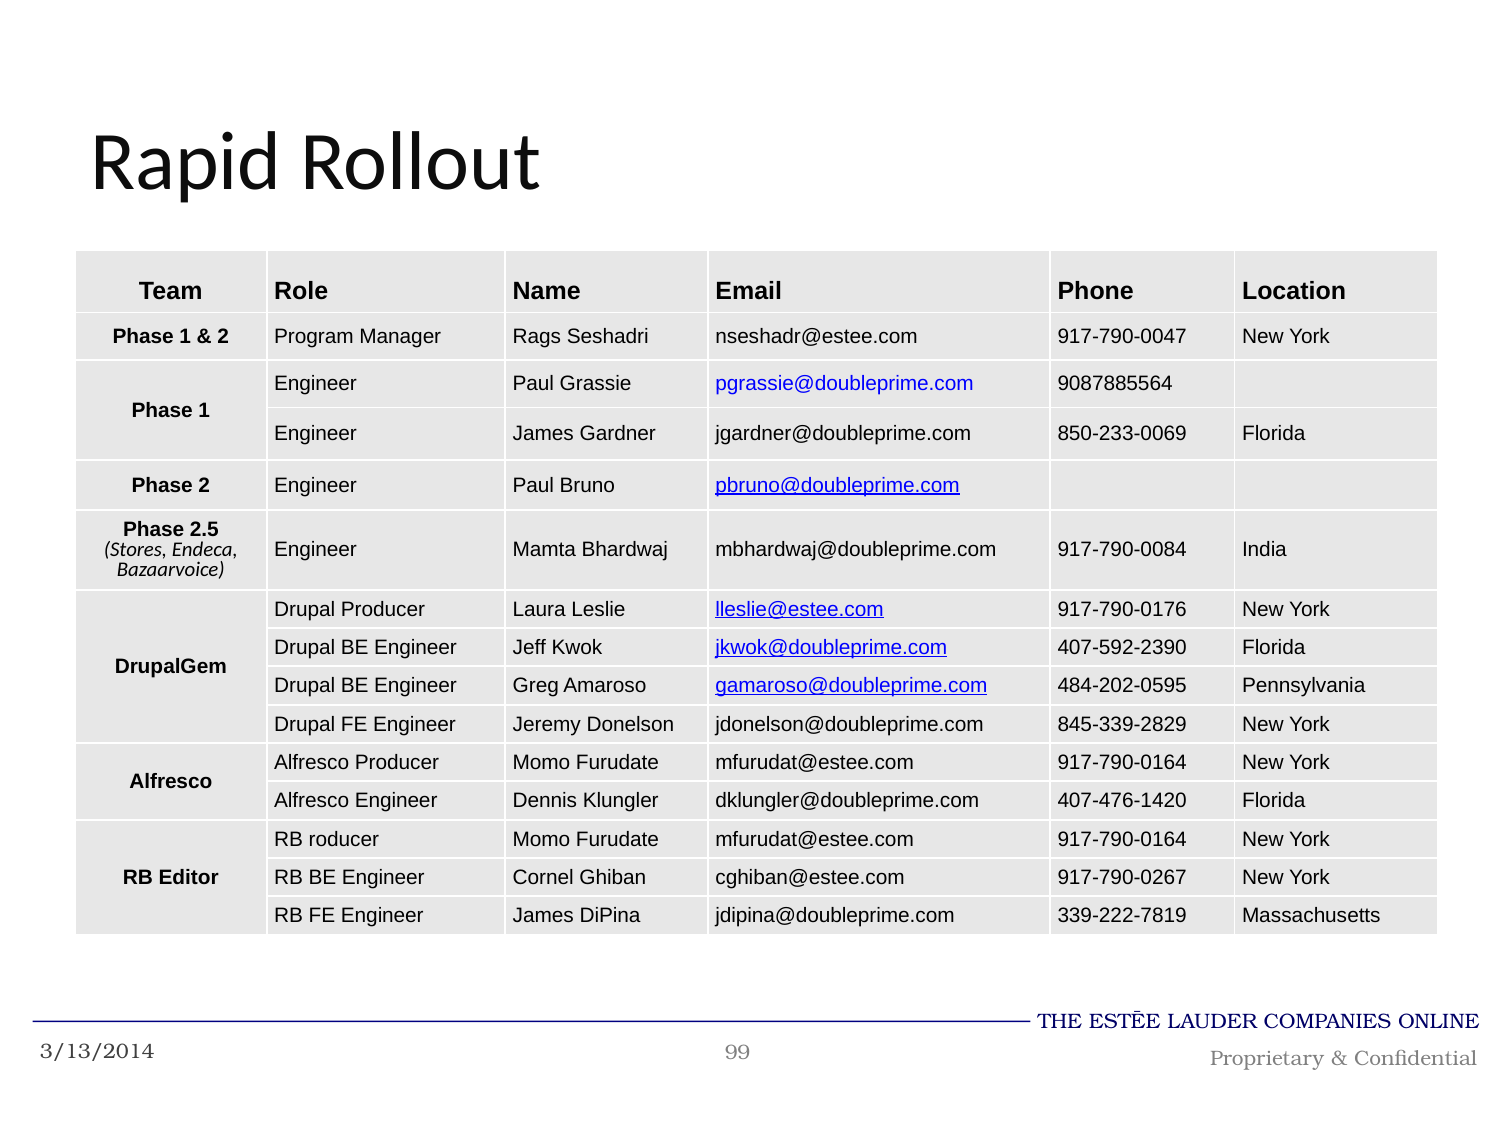

# Rapid Rollout
| Team | Role | Name | Email | Phone | Location |
| --- | --- | --- | --- | --- | --- |
| Phase 1 & 2 | Program Manager | Rags Seshadri | nseshadr@estee.com | 917-790-0047 | New York |
| Phase 1 | Engineer | Paul Grassie | pgrassie@doubleprime.com | 9087885564 |  |
|  | Engineer | James Gardner | jgardner@doubleprime.com | 850-233-0069 | Florida |
| Phase 2 | Engineer | Paul Bruno | pbruno@doubleprime.com |  |  |
| Phase 2.5 (Stores, Endeca, Bazaarvoice) | Engineer | Mamta Bhardwaj | mbhardwaj@doubleprime.com | 917-790-0084 | India |
| DrupalGem | Drupal Producer | Laura Leslie | lleslie@estee.com | 917-790-0176 | New York |
|  | Drupal BE Engineer | Jeff Kwok | jkwok@doubleprime.com | 407-592-2390 | Florida |
|  | Drupal BE Engineer | Greg Amaroso | gamaroso@doubleprime.com | 484-202-0595 | Pennsylvania |
|  | Drupal FE Engineer | Jeremy Donelson | jdonelson@doubleprime.com | 845-339-2829 | New York |
| Alfresco | Alfresco Producer | Momo Furudate | mfurudat@estee.com | 917-790-0164 | New York |
|  | Alfresco Engineer | Dennis Klungler | dklungler@doubleprime.com | 407-476-1420 | Florida |
| RB Editor | RB roducer | Momo Furudate | mfurudat@estee.com | 917-790-0164 | New York |
|  | RB BE Engineer | Cornel Ghiban | cghiban@estee.com | 917-790-0267 | New York |
|  | RB FE Engineer | James DiPina | jdipina@doubleprime.com | 339-222-7819 | Massachusetts |
3/13/2014